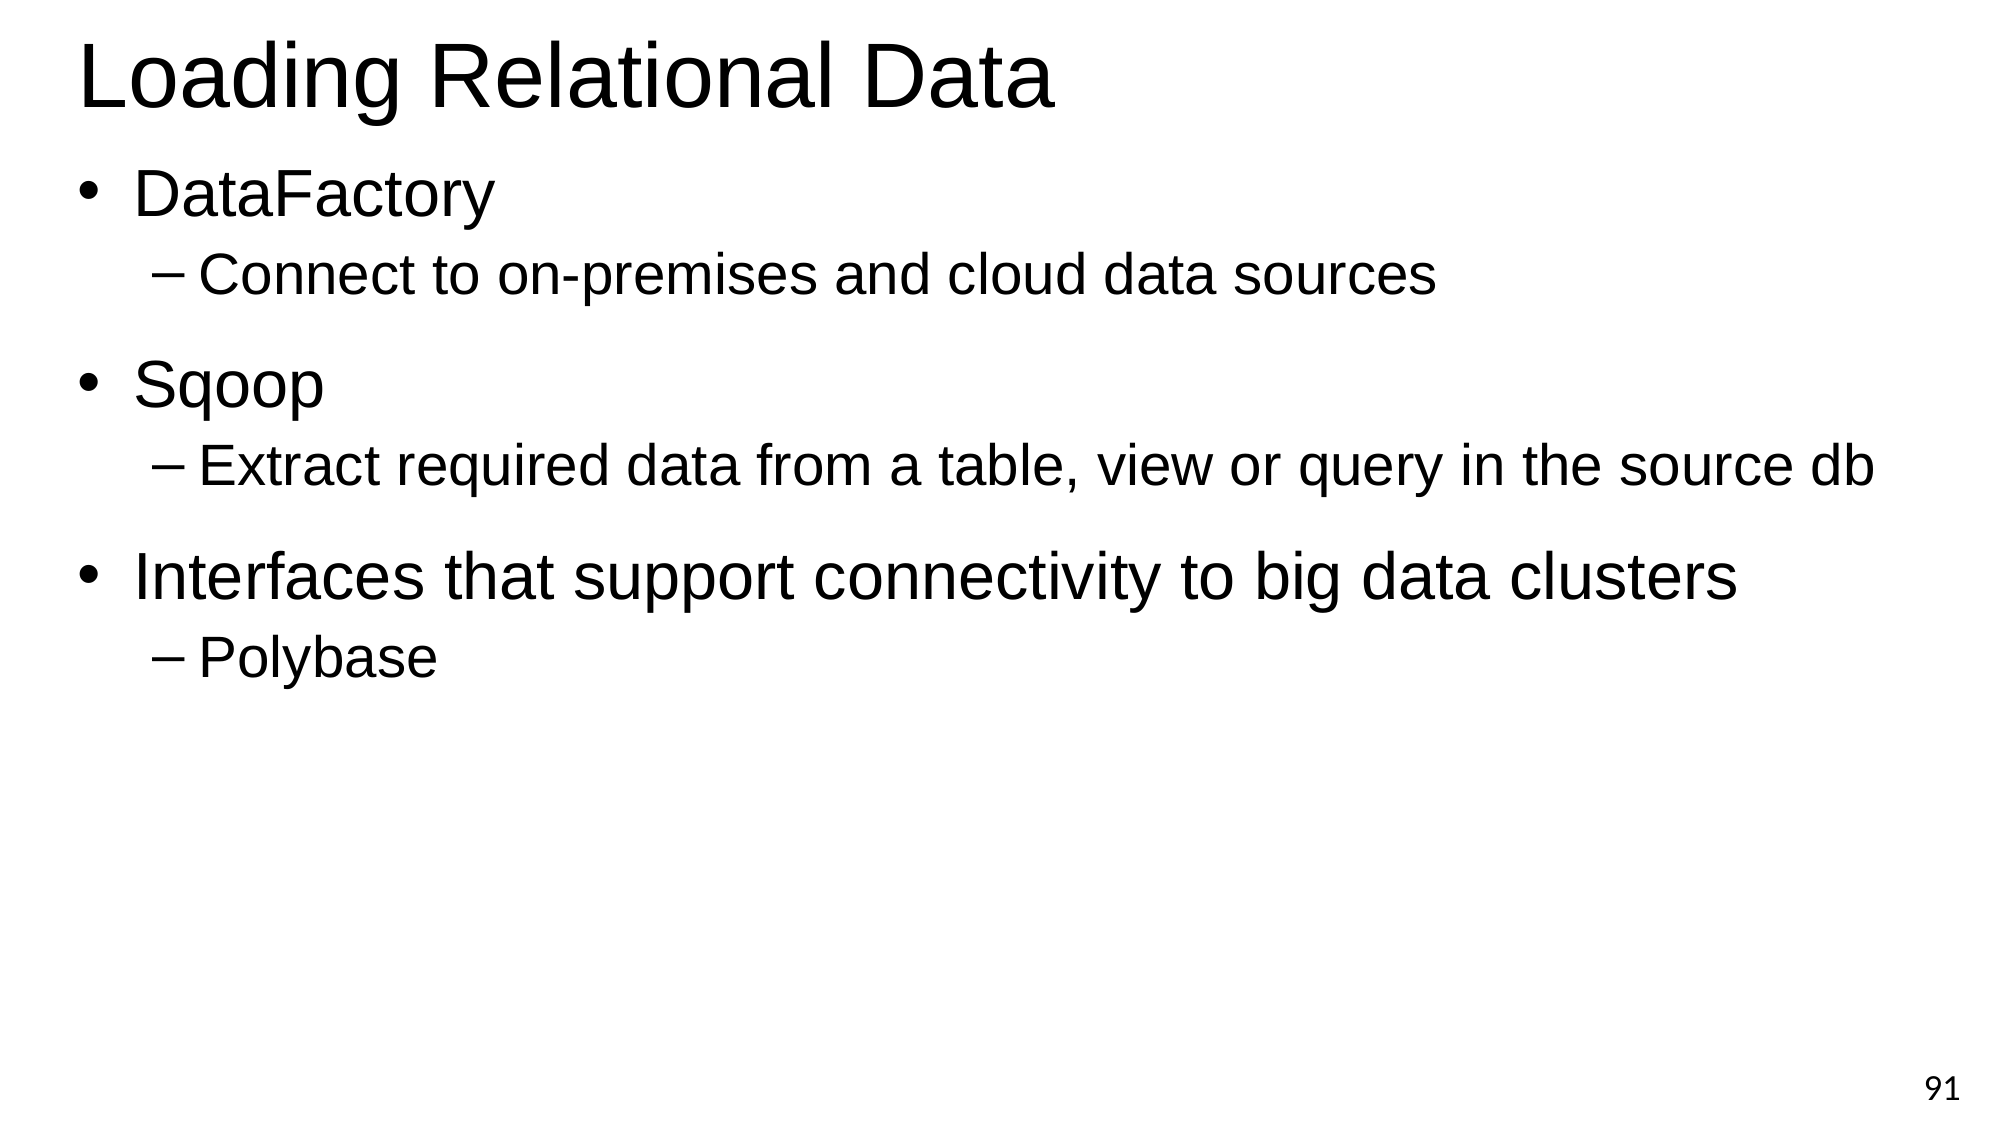

# Loading Relational Data
DataFactory
Connect to on-premises and cloud data sources
Sqoop
Extract required data from a table, view or query in the source db
Interfaces that support connectivity to big data clusters
Polybase

91